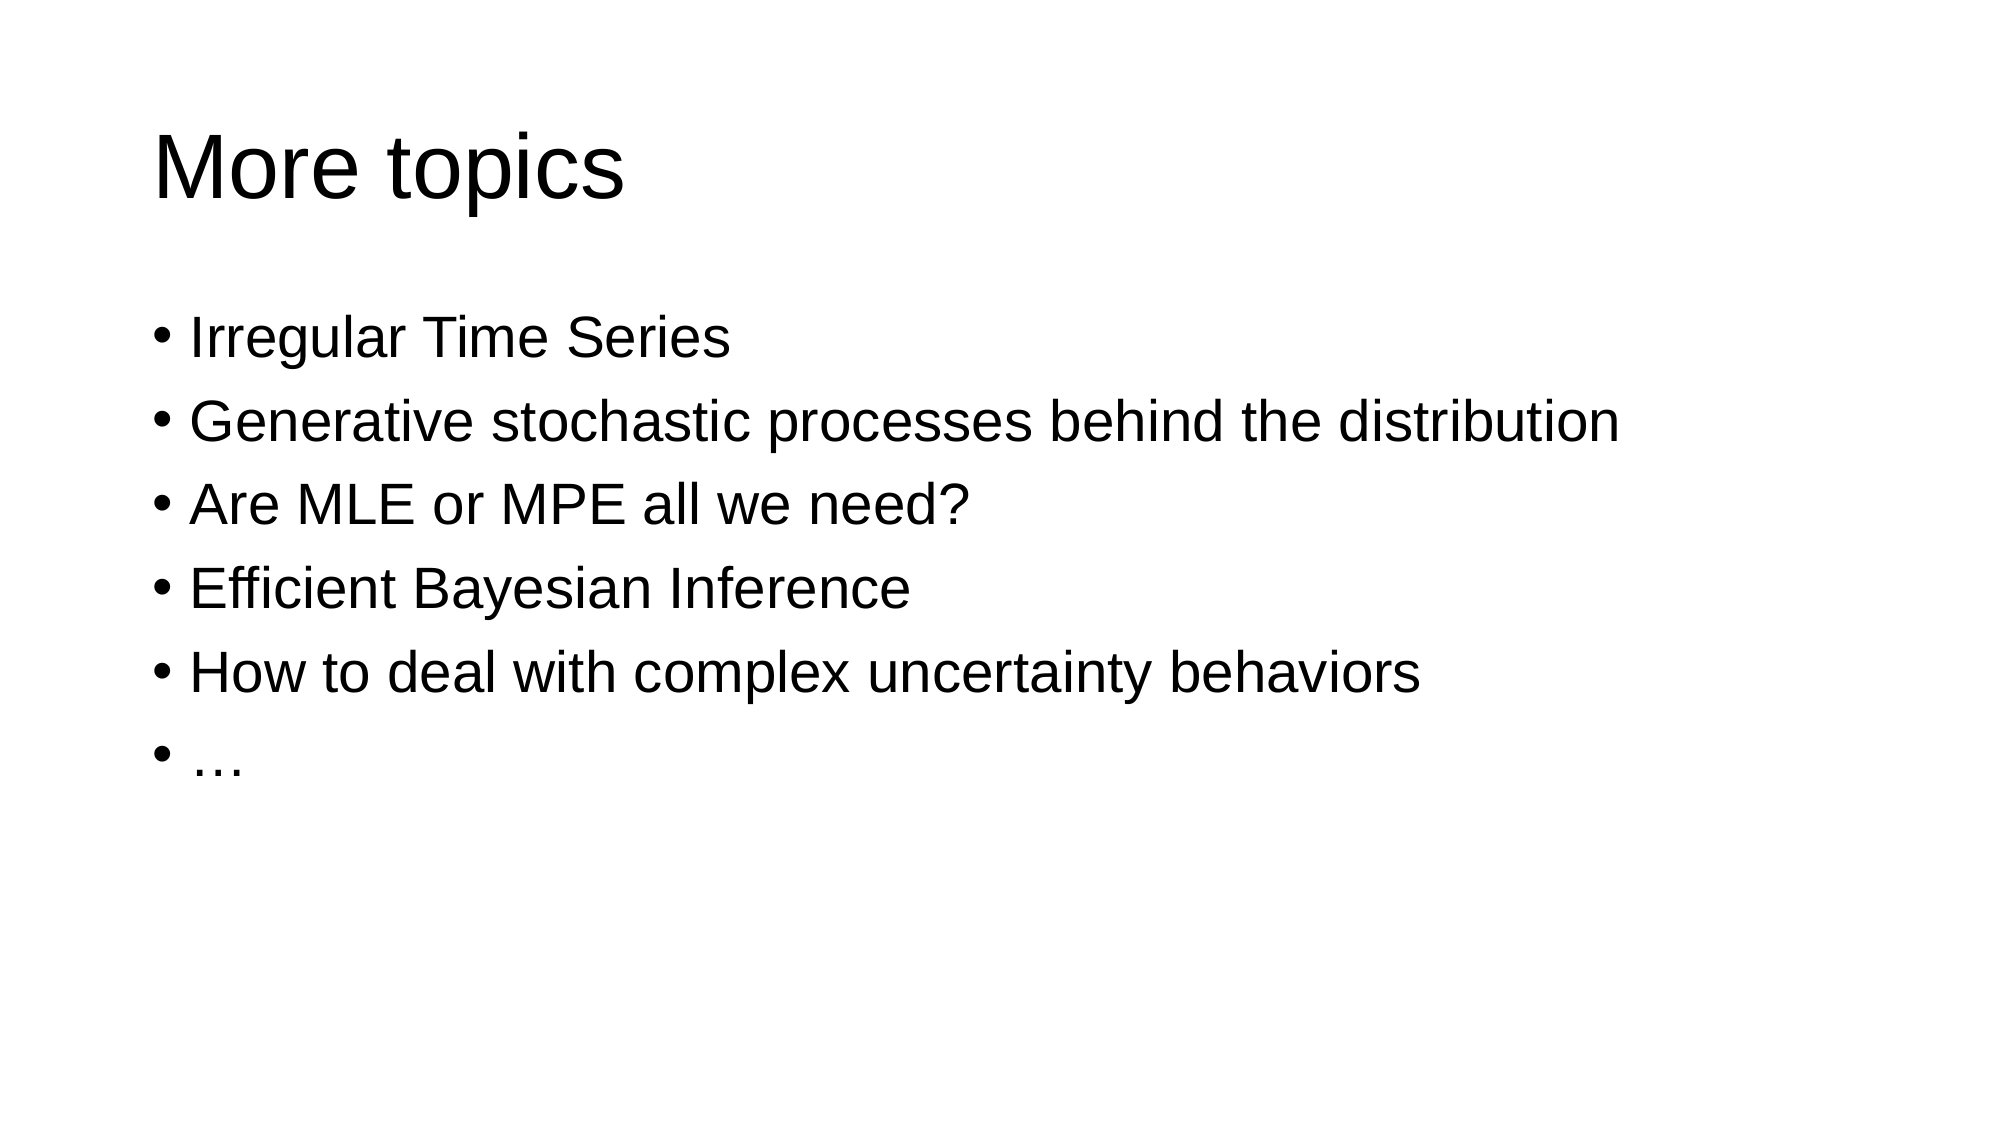

# More topics
Irregular Time Series
Generative stochastic processes behind the distribution
Are MLE or MPE all we need?
Efficient Bayesian Inference
How to deal with complex uncertainty behaviors
…